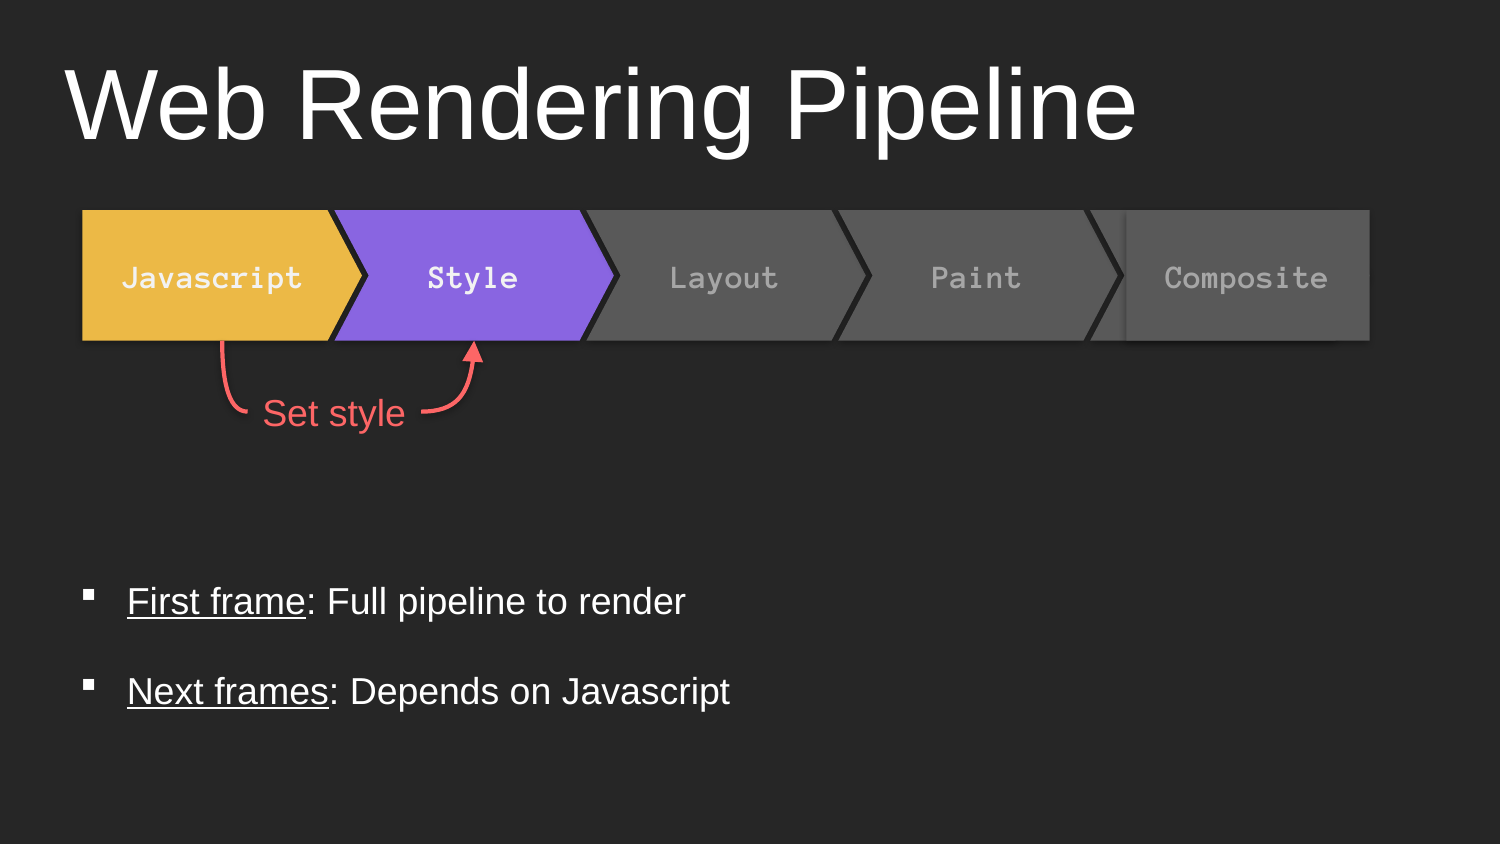

Web Rendering Pipeline
Javascript
Style
Layout
Paint

Composite
Set style
First frame: Full pipeline to render
Next frames: Depends on Javascript